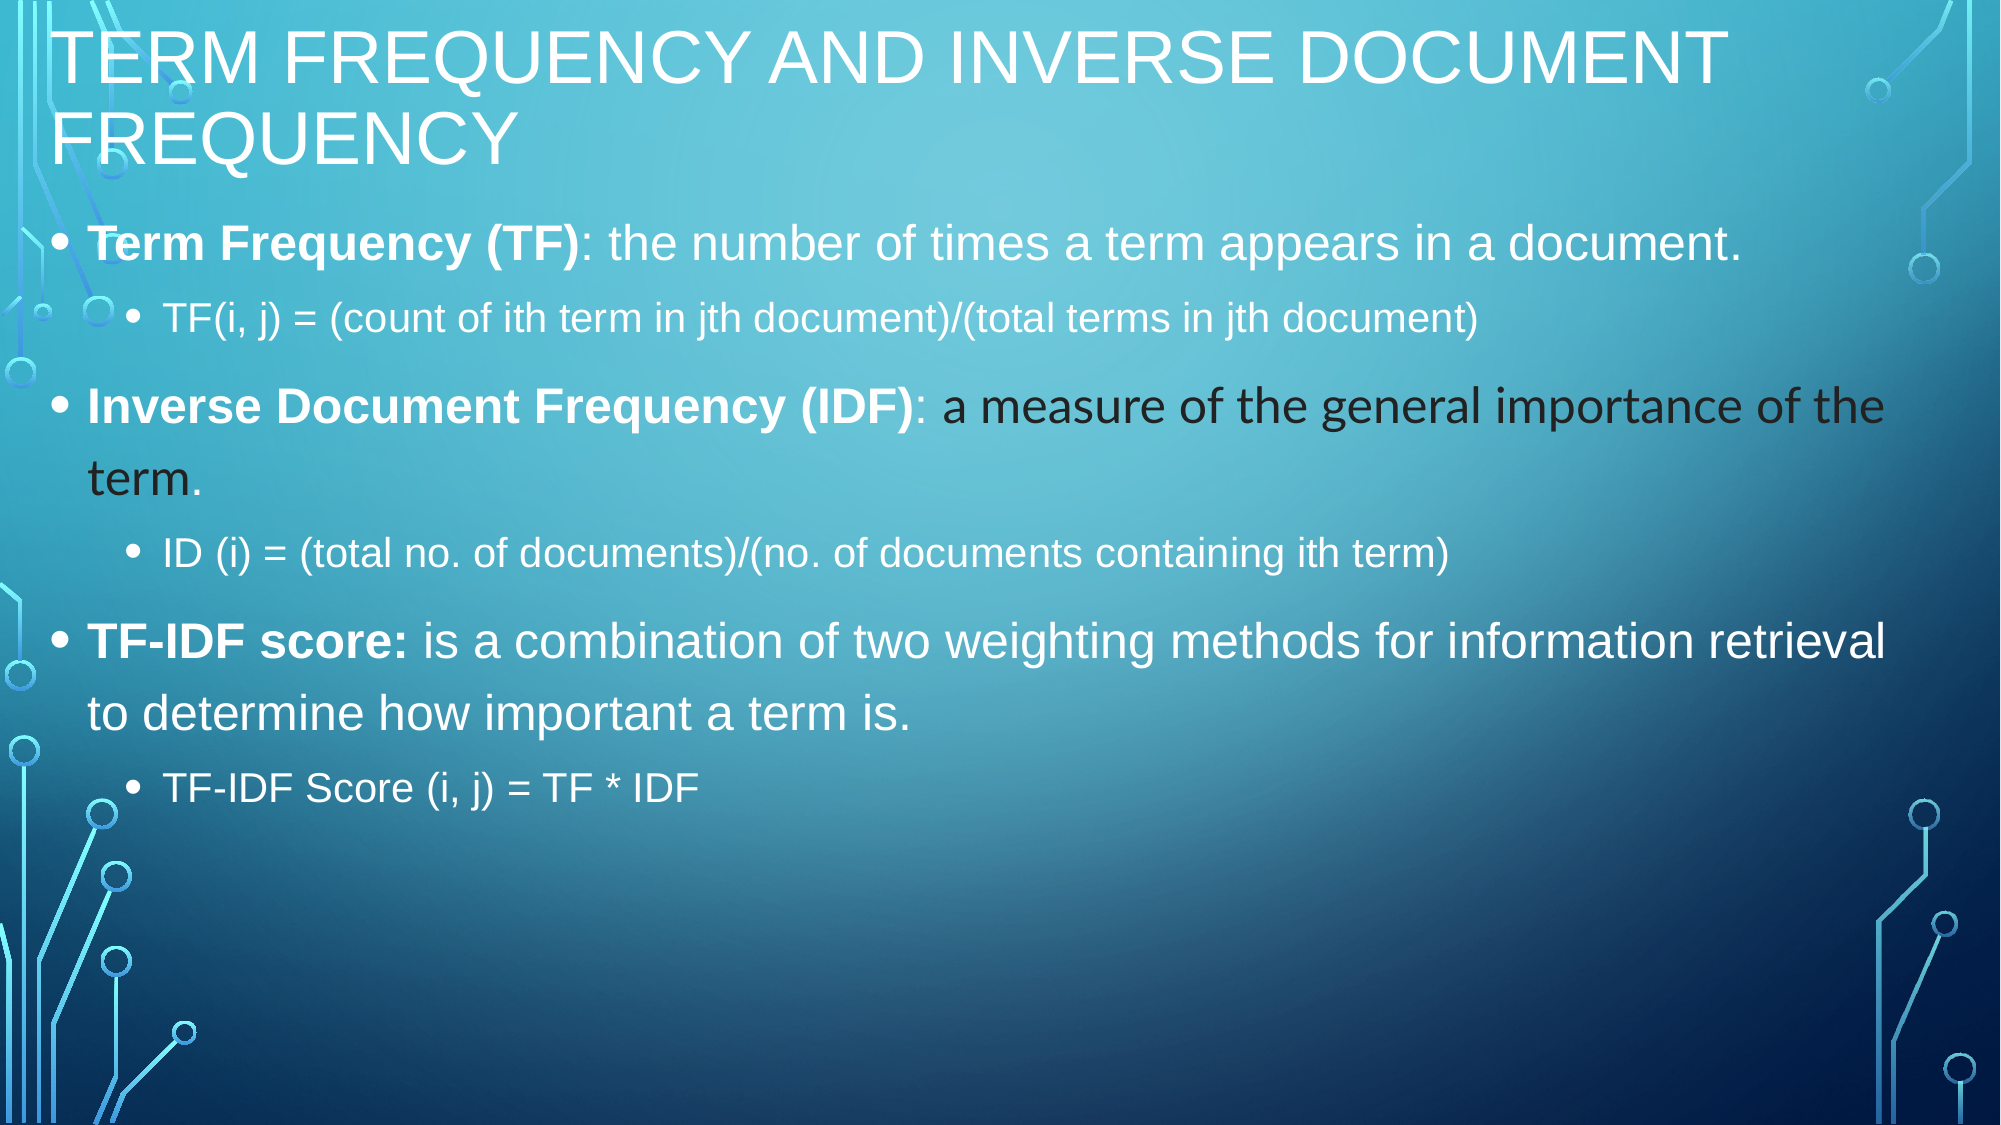

# Term Frequency and Inverse Document Frequency
Term Frequency (TF): the number of times a term appears in a document.
TF(i, j) = (count of ith term in jth document)/(total terms in jth document)
Inverse Document Frequency (IDF): a measure of the general importance of the term.
ID (i) = (total no. of documents)/(no. of documents containing ith term)
TF-IDF score: is a combination of two weighting methods for information retrieval to determine how important a term is.
TF-IDF Score (i, j) = TF * IDF